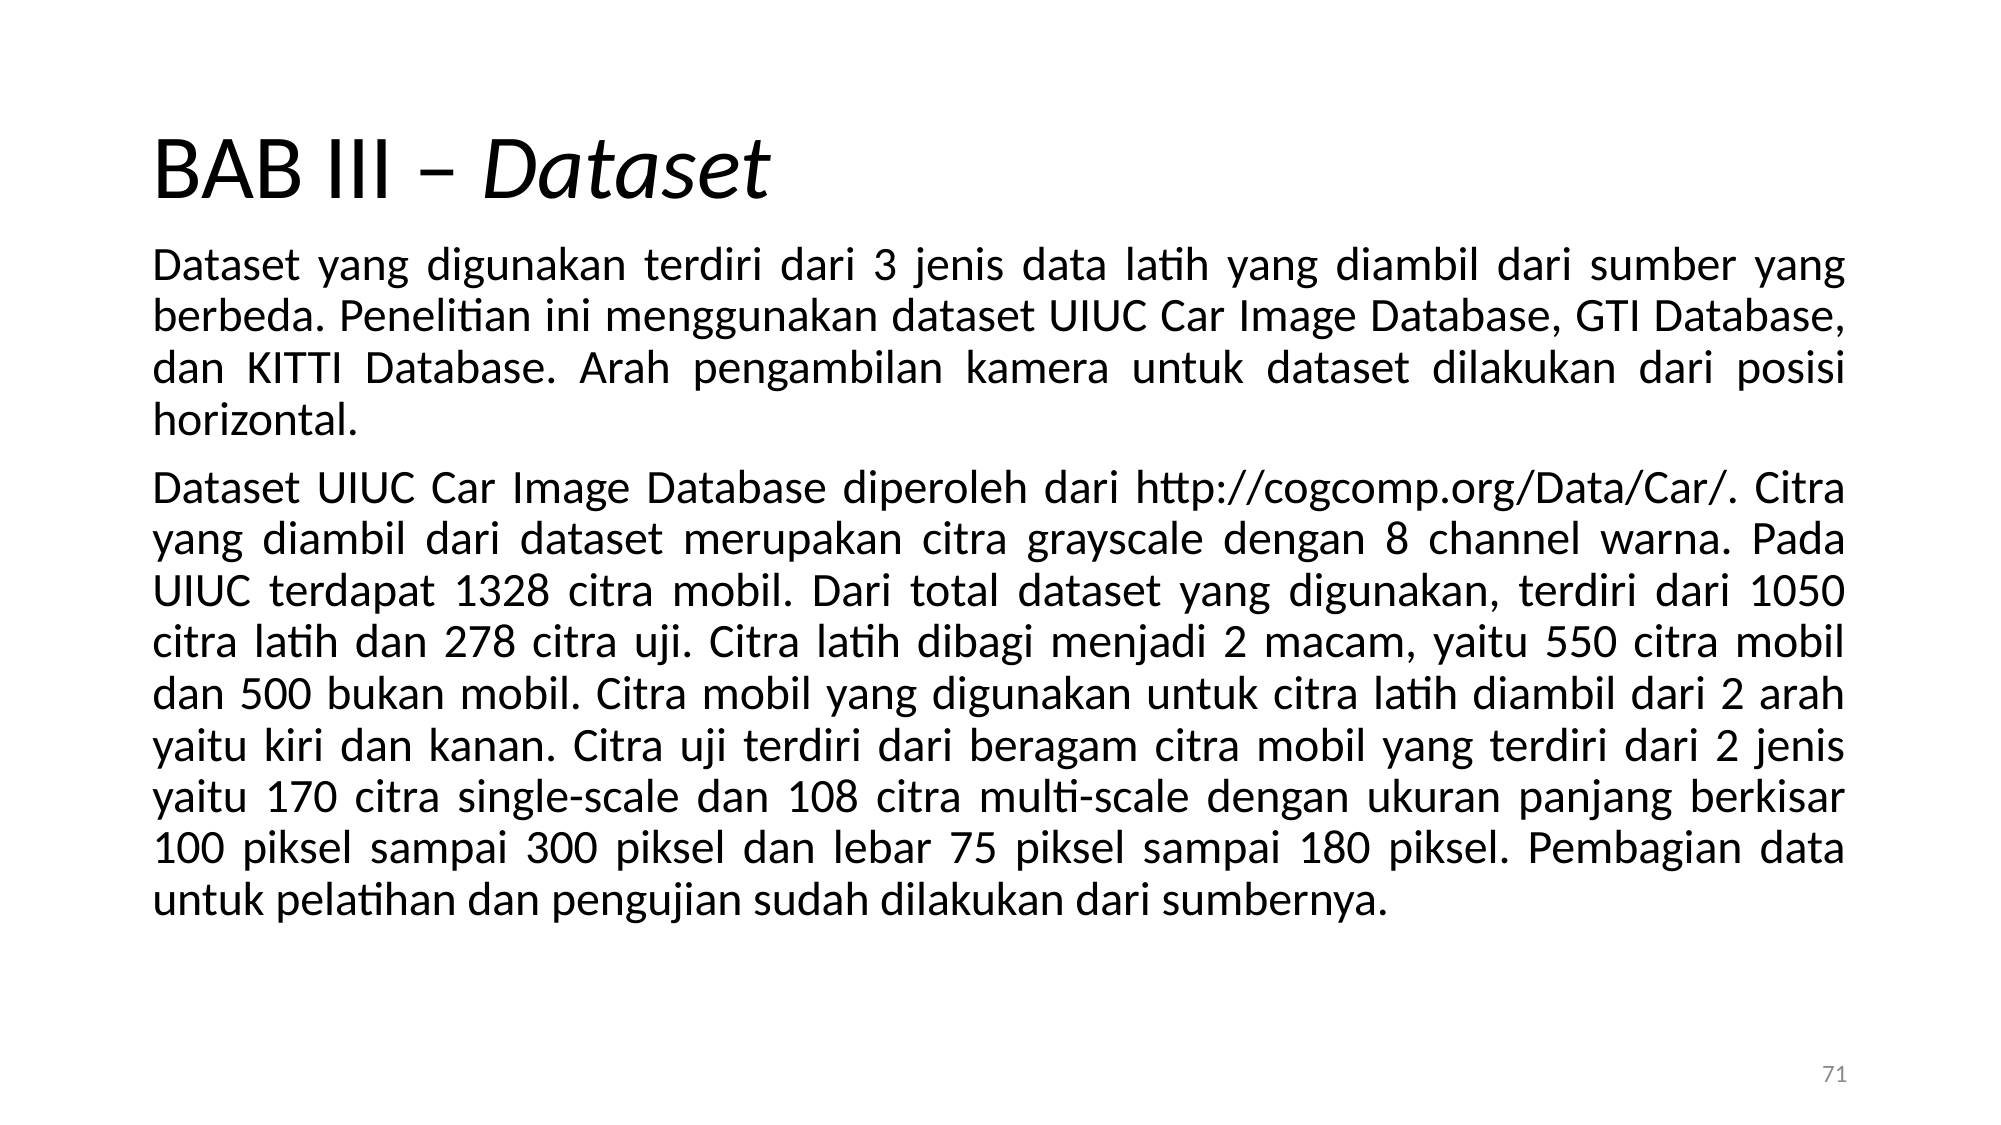

BAB III – Dataset
Dataset yang digunakan terdiri dari 3 jenis data latih yang diambil dari sumber yang berbeda. Penelitian ini menggunakan dataset UIUC Car Image Database, GTI Database, dan KITTI Database. Arah pengambilan kamera untuk dataset dilakukan dari posisi horizontal.
Dataset UIUC Car Image Database diperoleh dari http://cogcomp.org/Data/Car/. Citra yang diambil dari dataset merupakan citra grayscale dengan 8 channel warna. Pada UIUC terdapat 1328 citra mobil. Dari total dataset yang digunakan, terdiri dari 1050 citra latih dan 278 citra uji. Citra latih dibagi menjadi 2 macam, yaitu 550 citra mobil dan 500 bukan mobil. Citra mobil yang digunakan untuk citra latih diambil dari 2 arah yaitu kiri dan kanan. Citra uji terdiri dari beragam citra mobil yang terdiri dari 2 jenis yaitu 170 citra single-scale dan 108 citra multi-scale dengan ukuran panjang berkisar 100 piksel sampai 300 piksel dan lebar 75 piksel sampai 180 piksel. Pembagian data untuk pelatihan dan pengujian sudah dilakukan dari sumbernya.
71